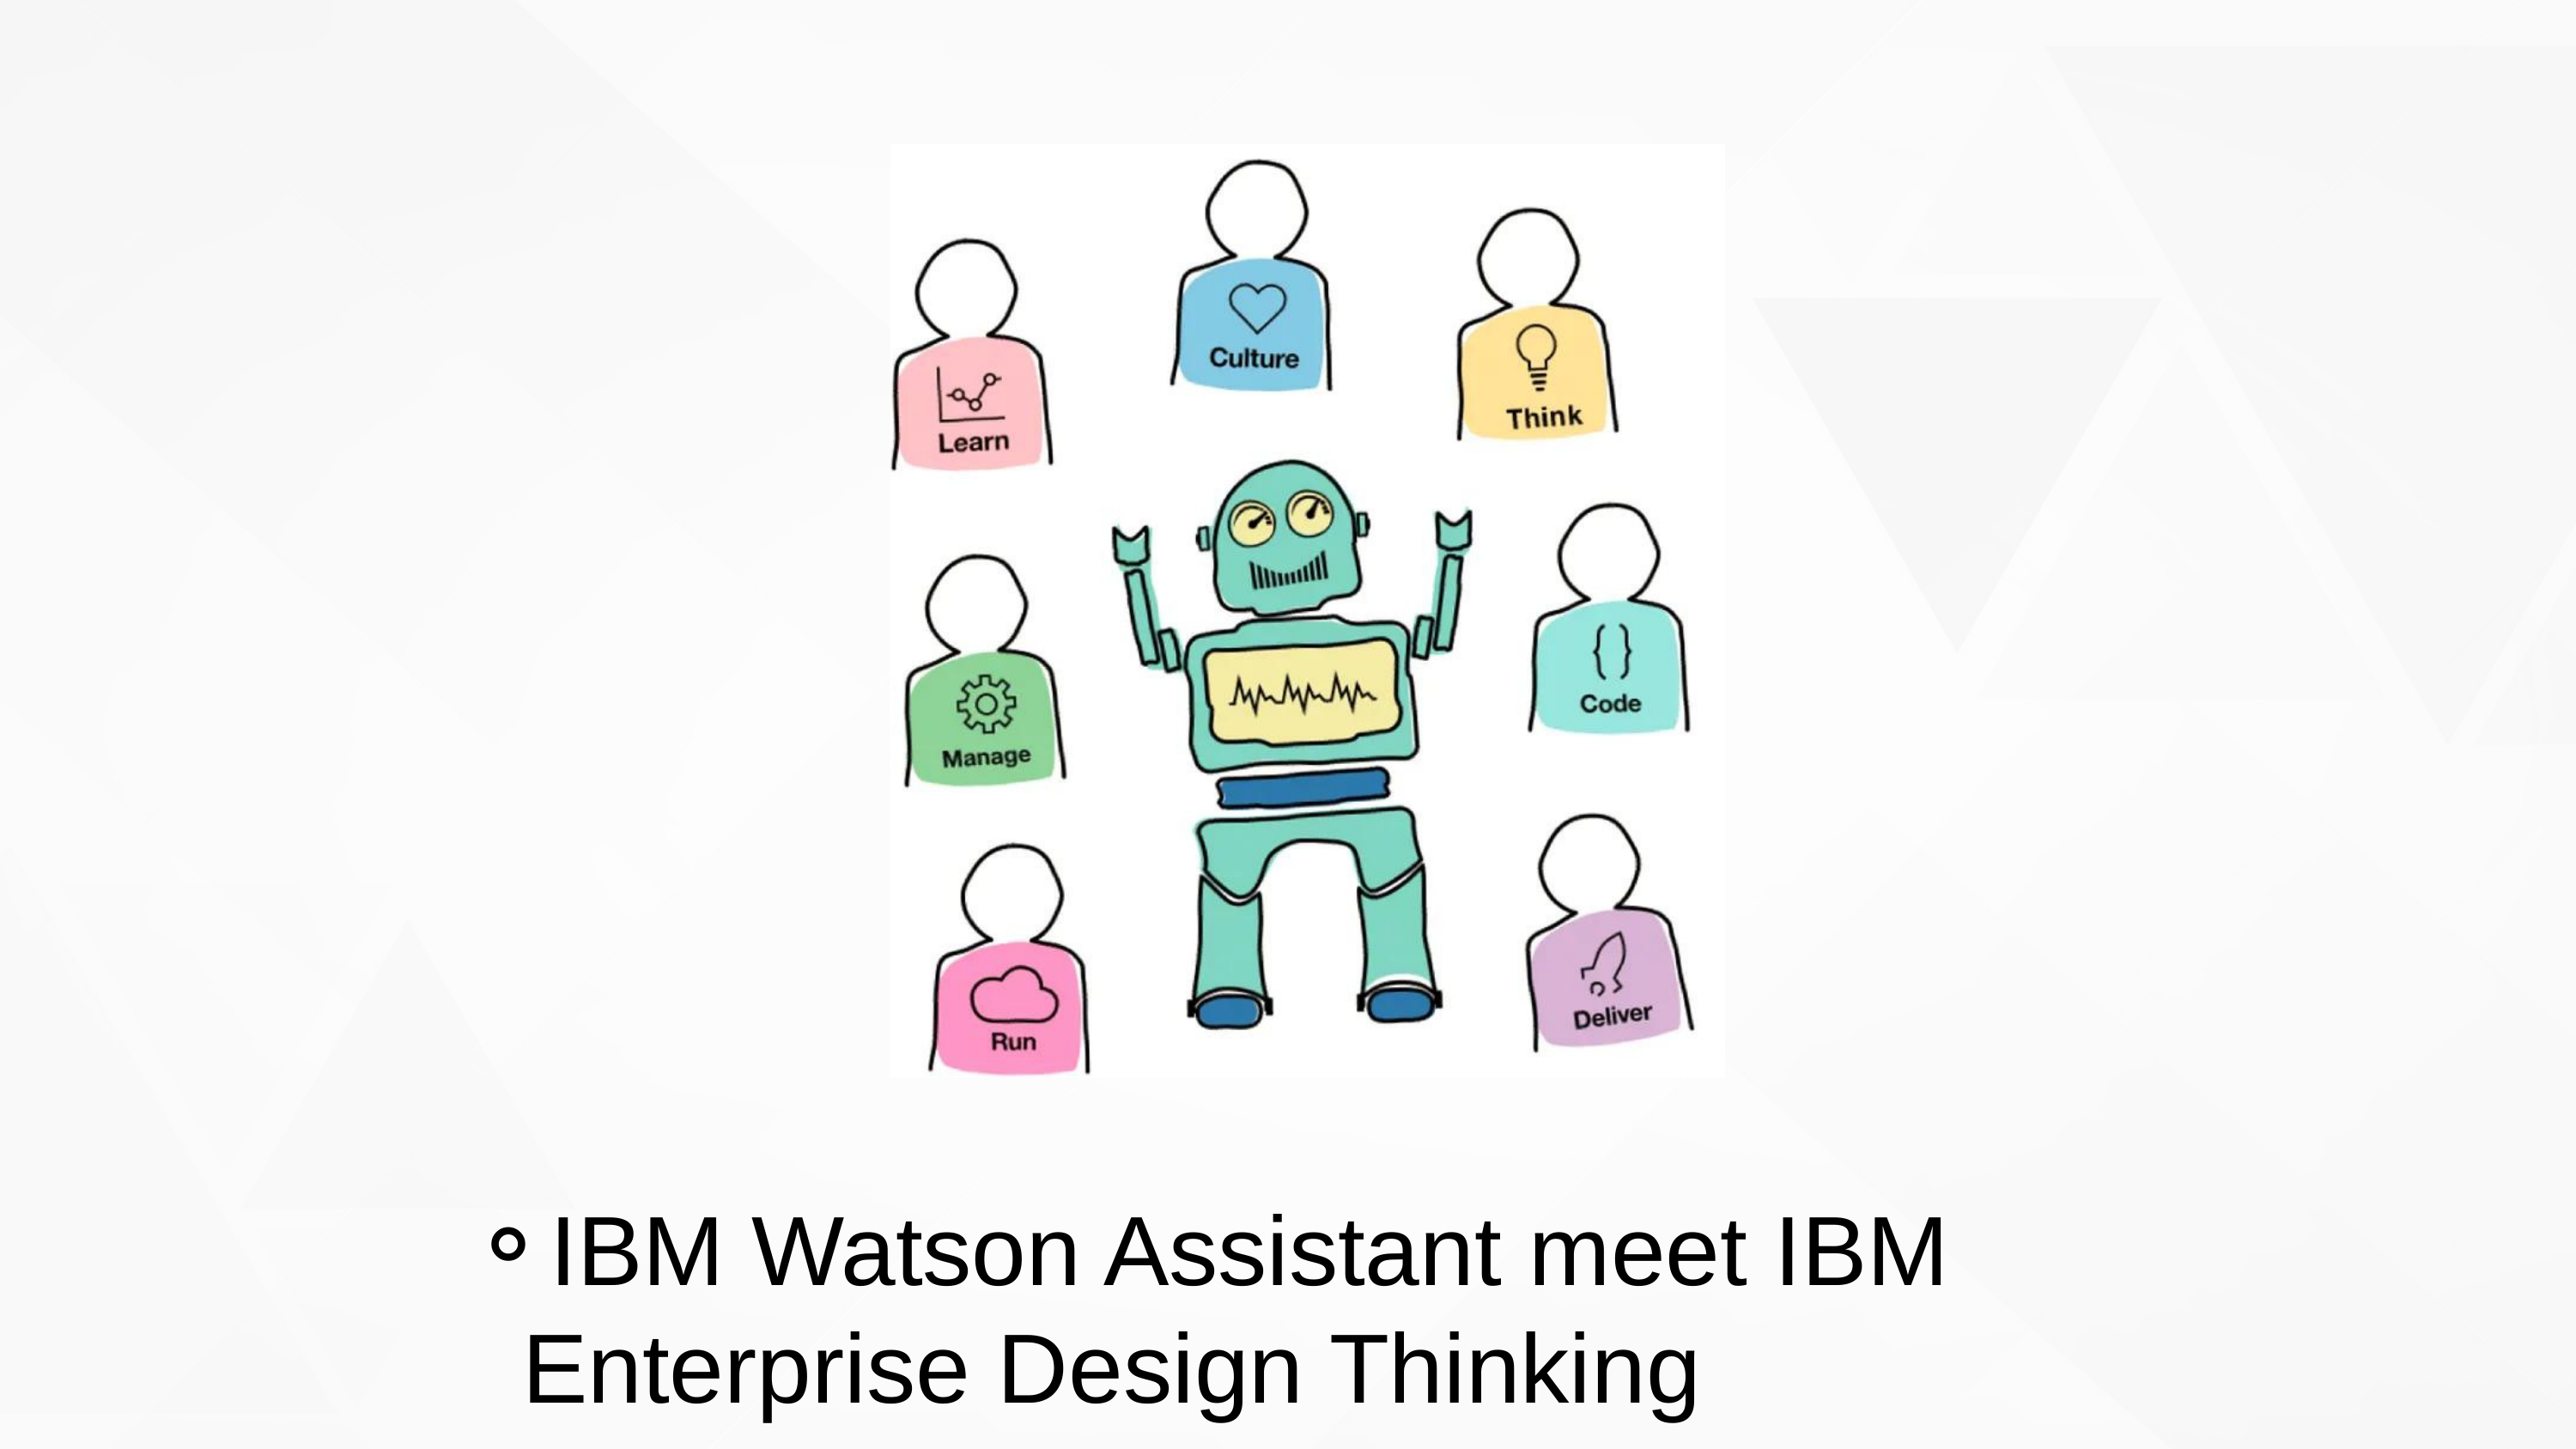

IBM Watson Assistant meet IBM Enterprise Design Thinking